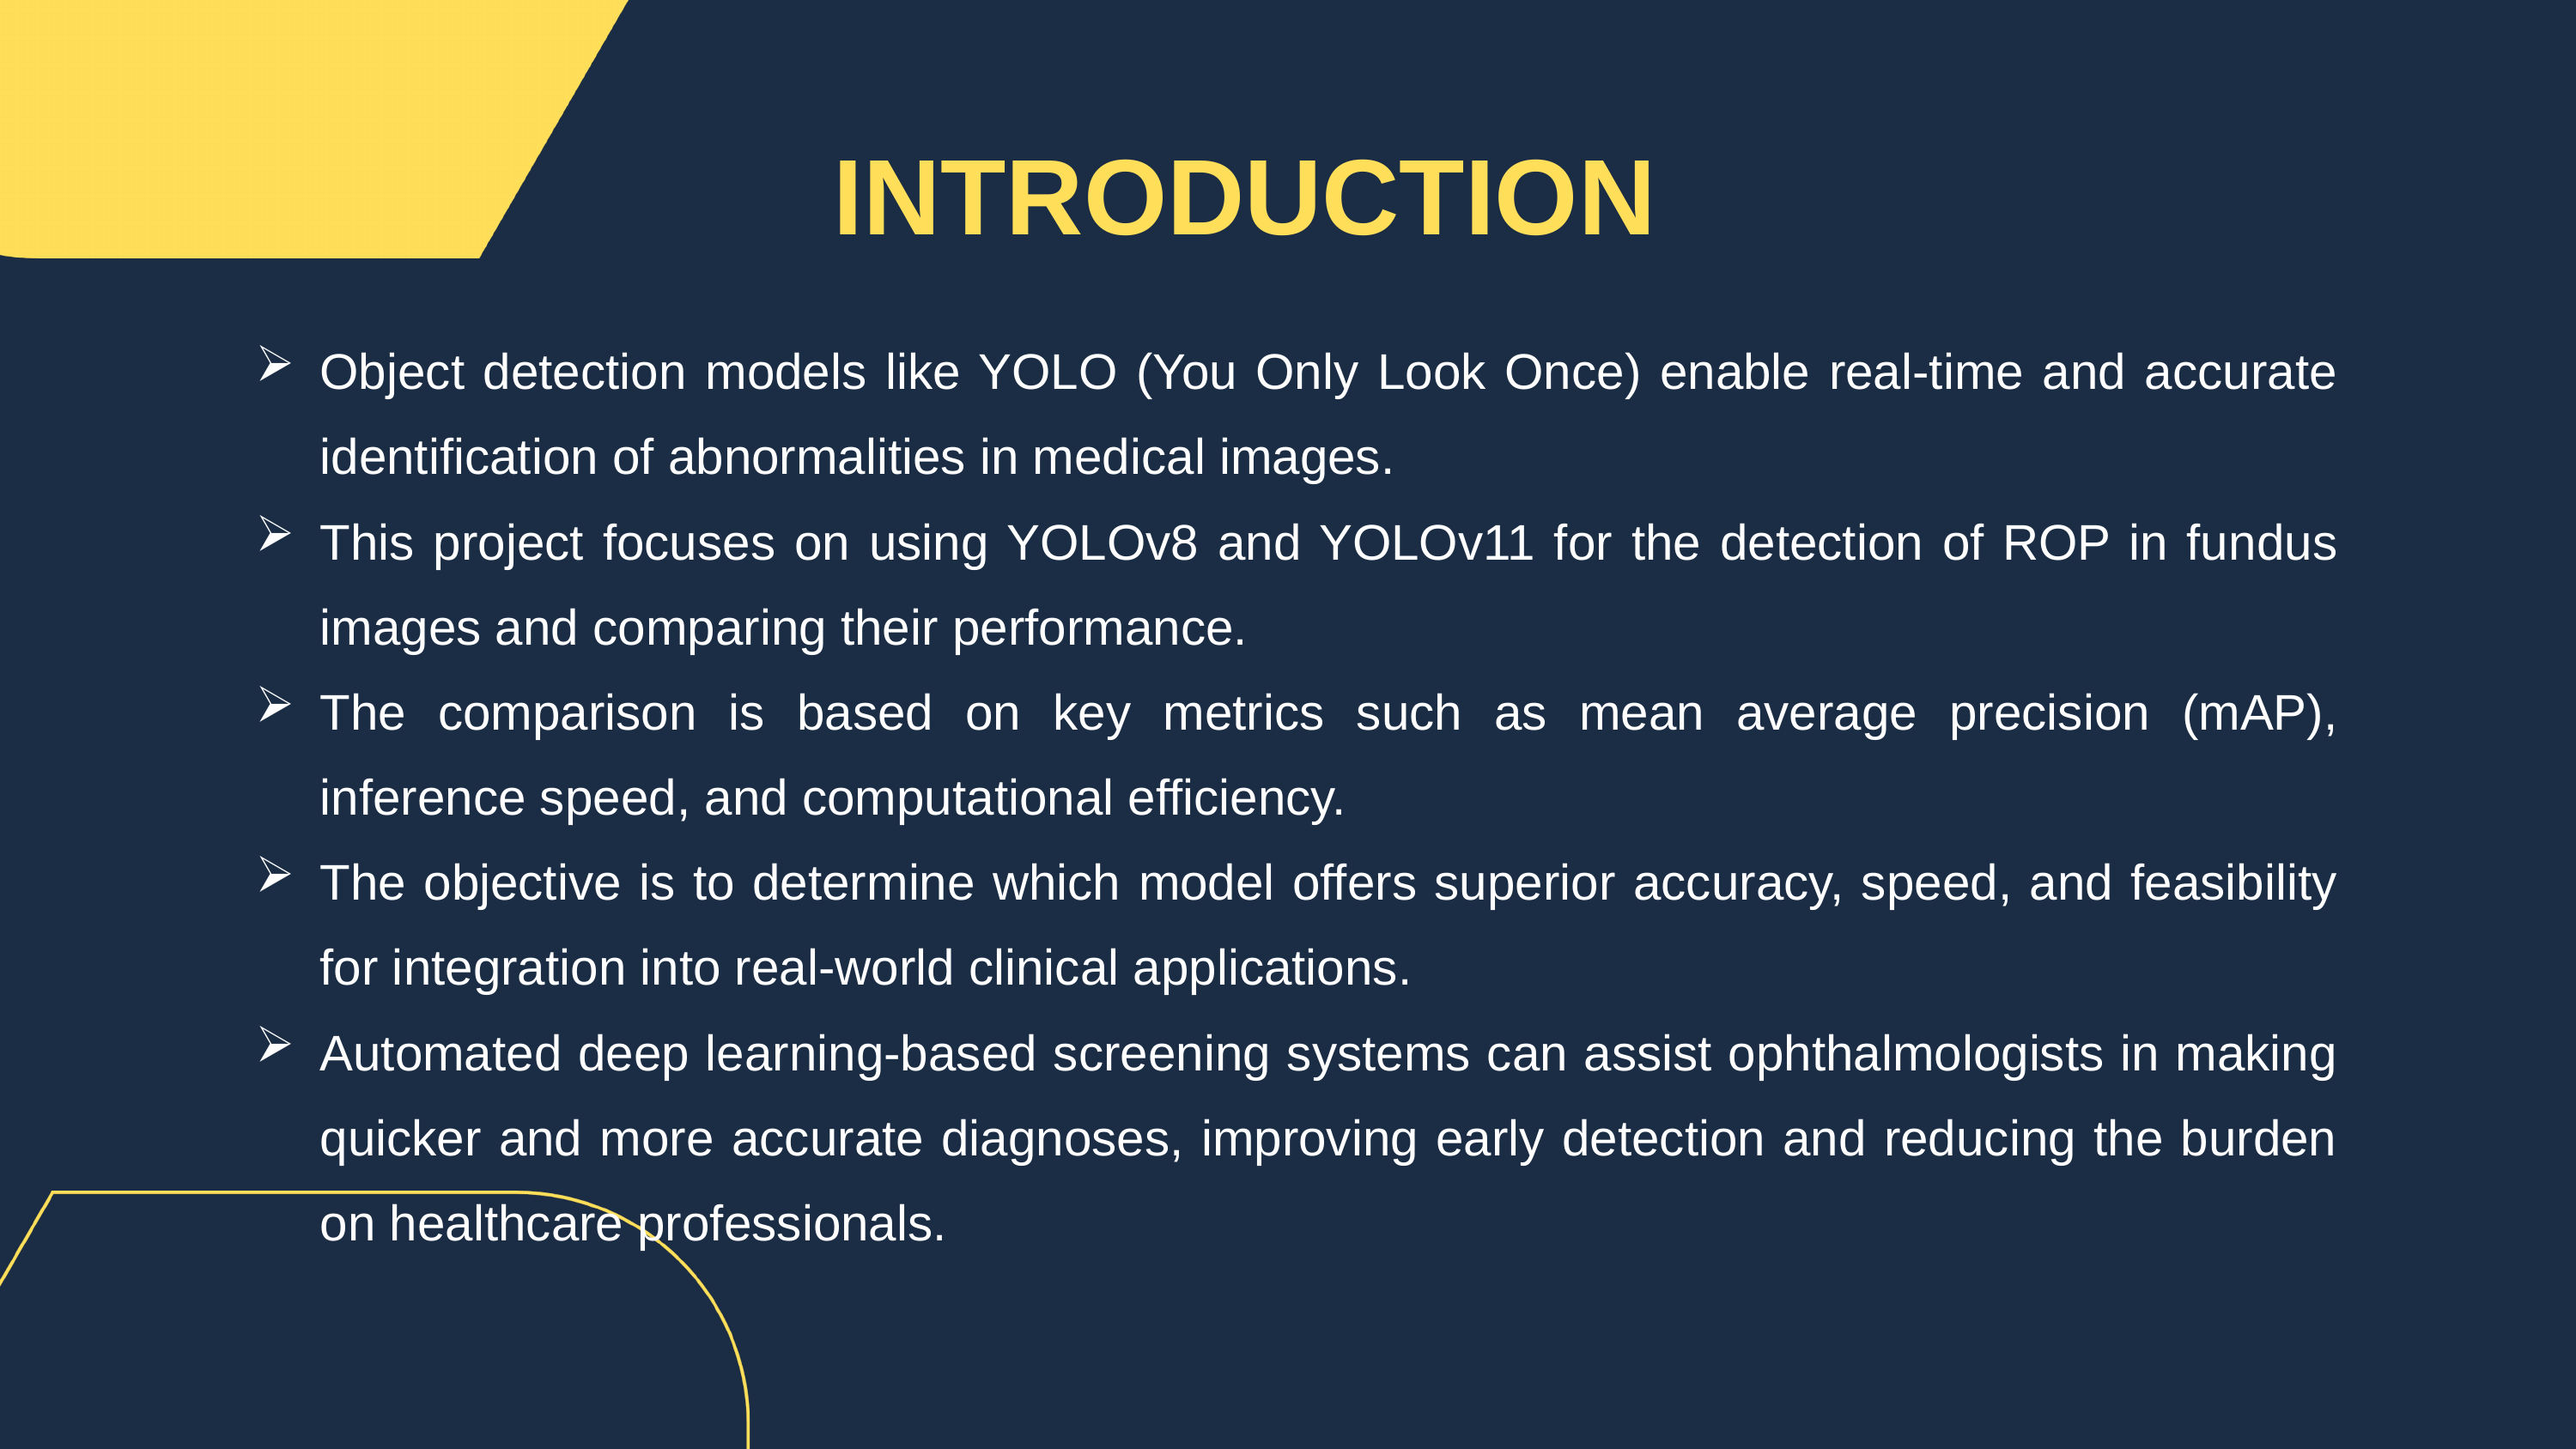

INTRODUCTION
Object detection models like YOLO (You Only Look Once) enable real-time and accurate identification of abnormalities in medical images.
This project focuses on using YOLOv8 and YOLOv11 for the detection of ROP in fundus images and comparing their performance.
The comparison is based on key metrics such as mean average precision (mAP), inference speed, and computational efficiency.
The objective is to determine which model offers superior accuracy, speed, and feasibility for integration into real-world clinical applications.
Automated deep learning-based screening systems can assist ophthalmologists in making quicker and more accurate diagnoses, improving early detection and reducing the burden on healthcare professionals.